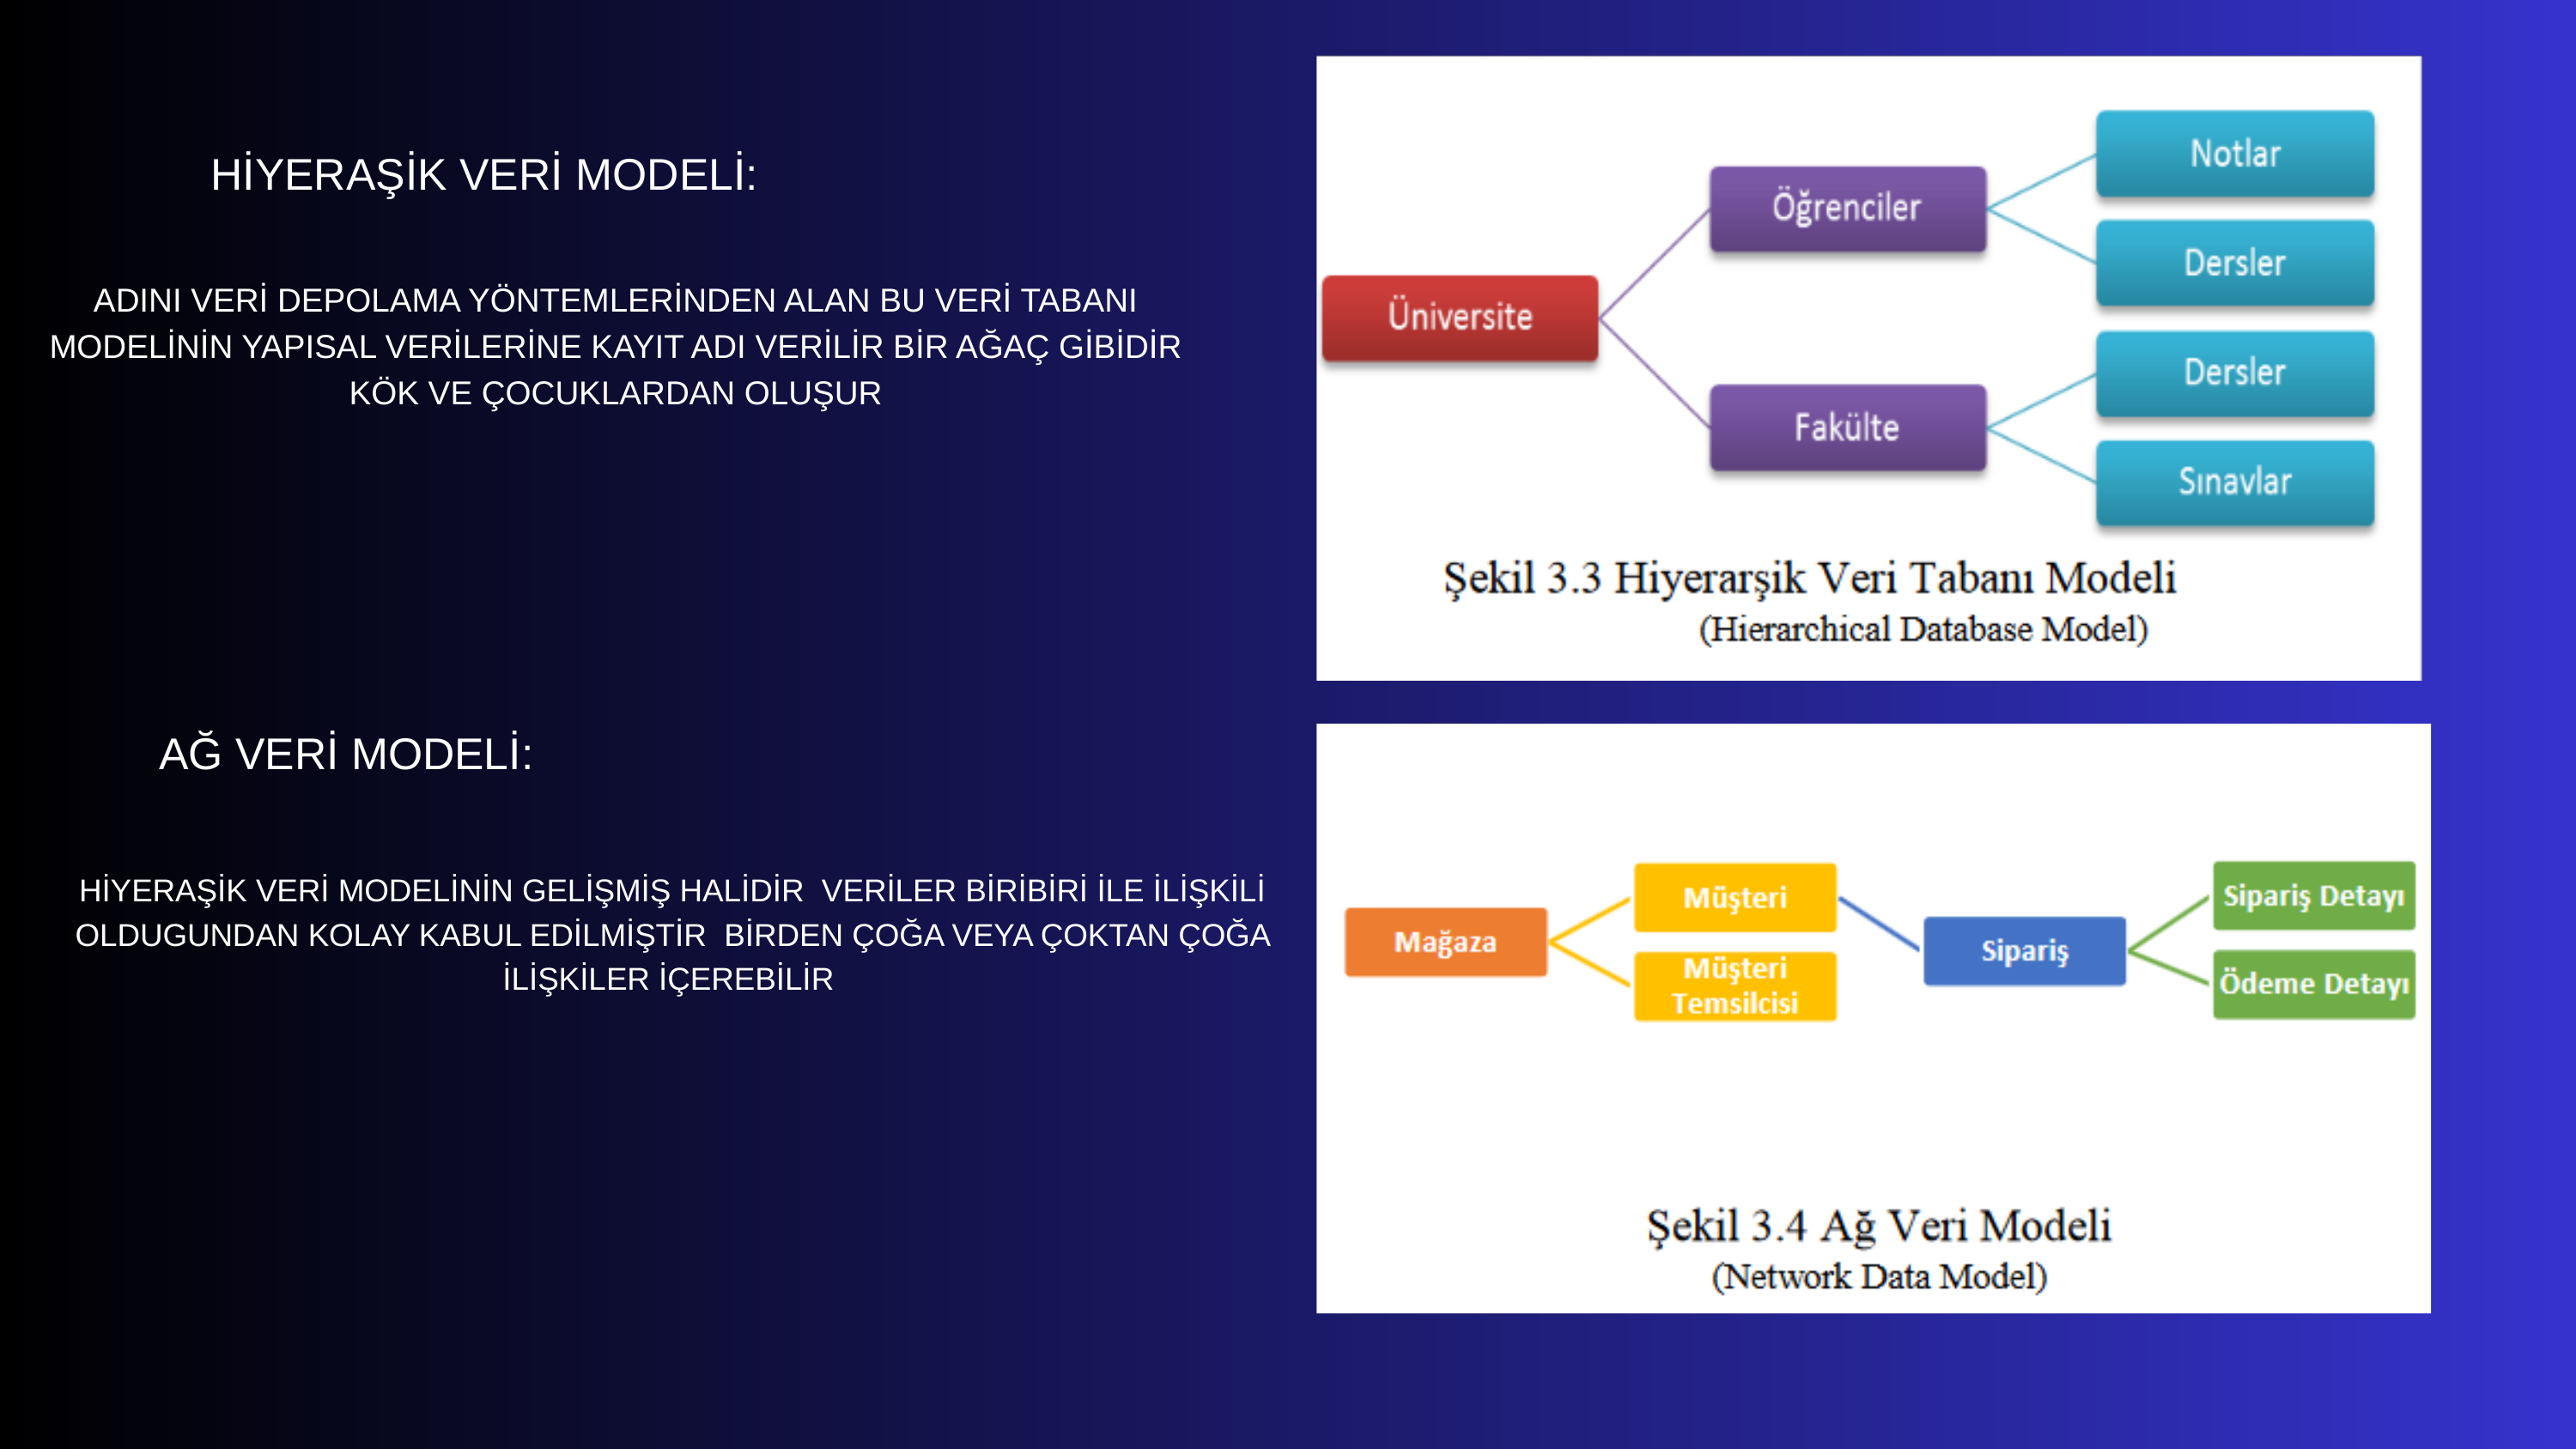

HİYERAŞİK VERİ MODELİ:
ADINI VERİ DEPOLAMA YÖNTEMLERİNDEN ALAN BU VERİ TABANI MODELİNİN YAPISAL VERİLERİNE KAYIT ADI VERİLİR BİR AĞAÇ GİBİDİR KÖK VE ÇOCUKLARDAN OLUŞUR
AĞ VERİ MODELİ:

HİYERAŞİK VERİ MODELİNİN GELİŞMİŞ HALİDİR  VERİLER BİRİBİRİ İLE İLİŞKİLİ OLDUGUNDAN KOLAY KABUL EDİLMİŞTİR  BİRDEN ÇOĞA VEYA ÇOKTAN ÇOĞA İLİŞKİLER İÇEREBİLİR